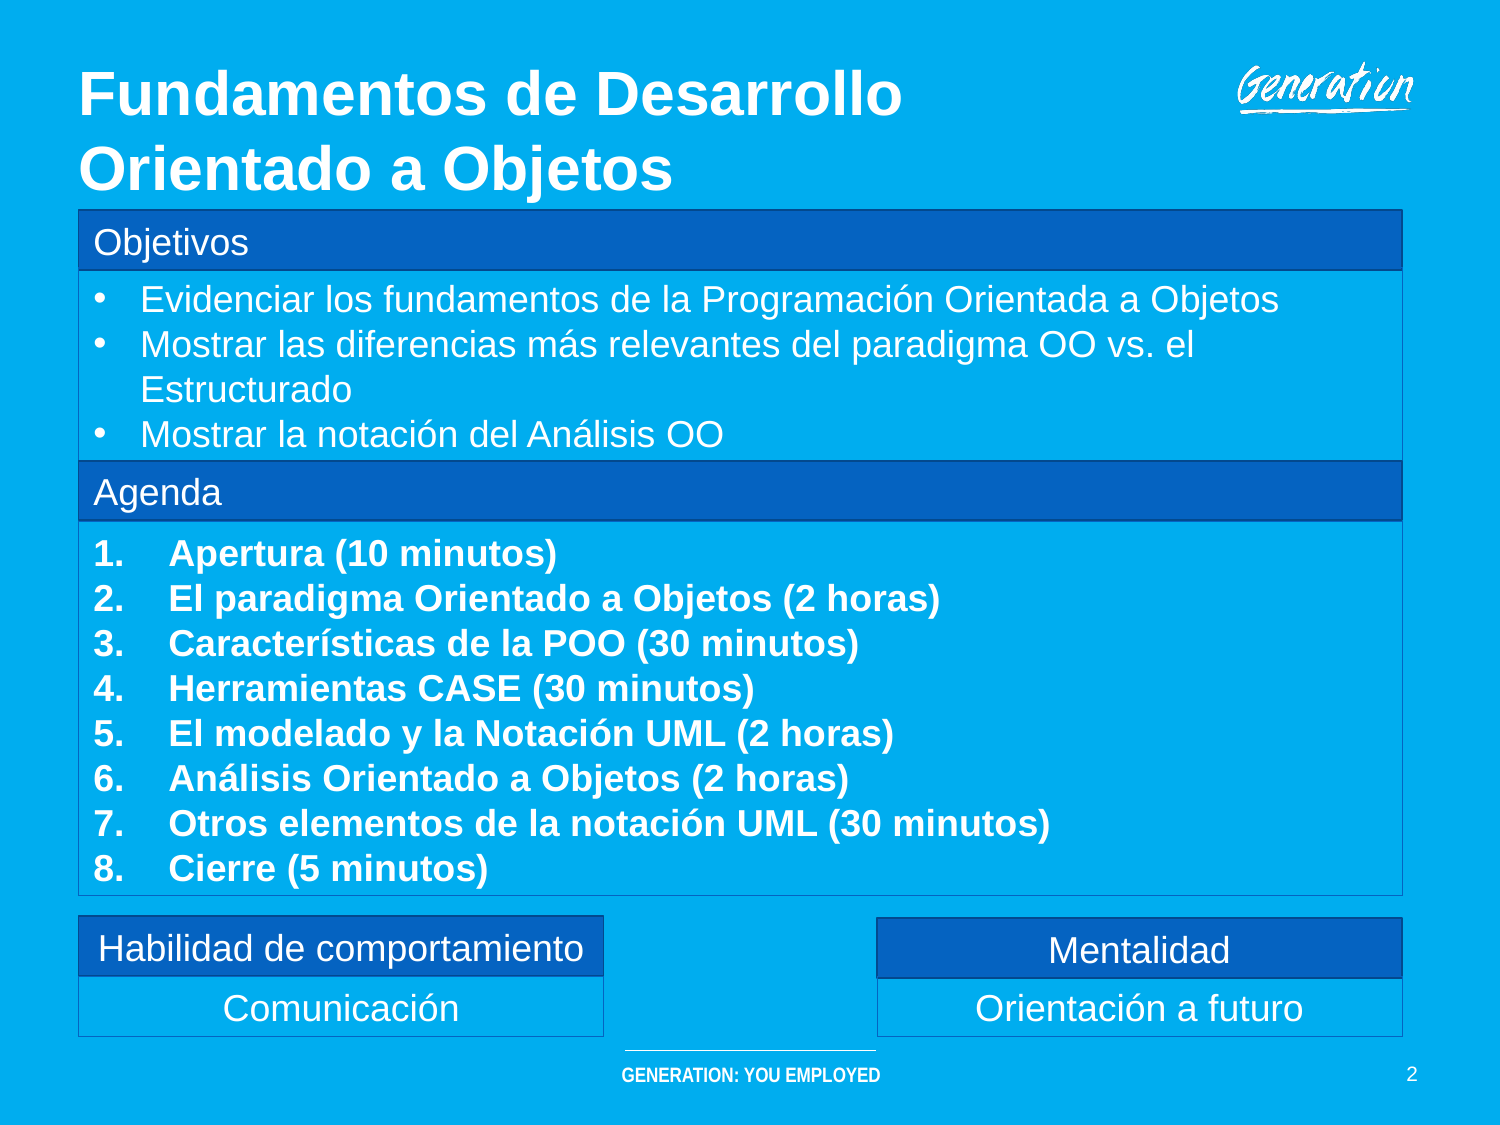

# Fundamentos de Desarrollo Orientado a Objetos
Objetivos
Evidenciar los fundamentos de la Programación Orientada a Objetos
Mostrar las diferencias más relevantes del paradigma OO vs. el Estructurado
Mostrar la notación del Análisis OO
Agenda
Apertura (10 minutos)
El paradigma Orientado a Objetos (2 horas)
Características de la POO (30 minutos)
Herramientas CASE (30 minutos)
El modelado y la Notación UML (2 horas)
Análisis Orientado a Objetos (2 horas)
Otros elementos de la notación UML (30 minutos)
Cierre (5 minutos)
Habilidad de comportamiento
Mentalidad
Comunicación
Orientación a futuro